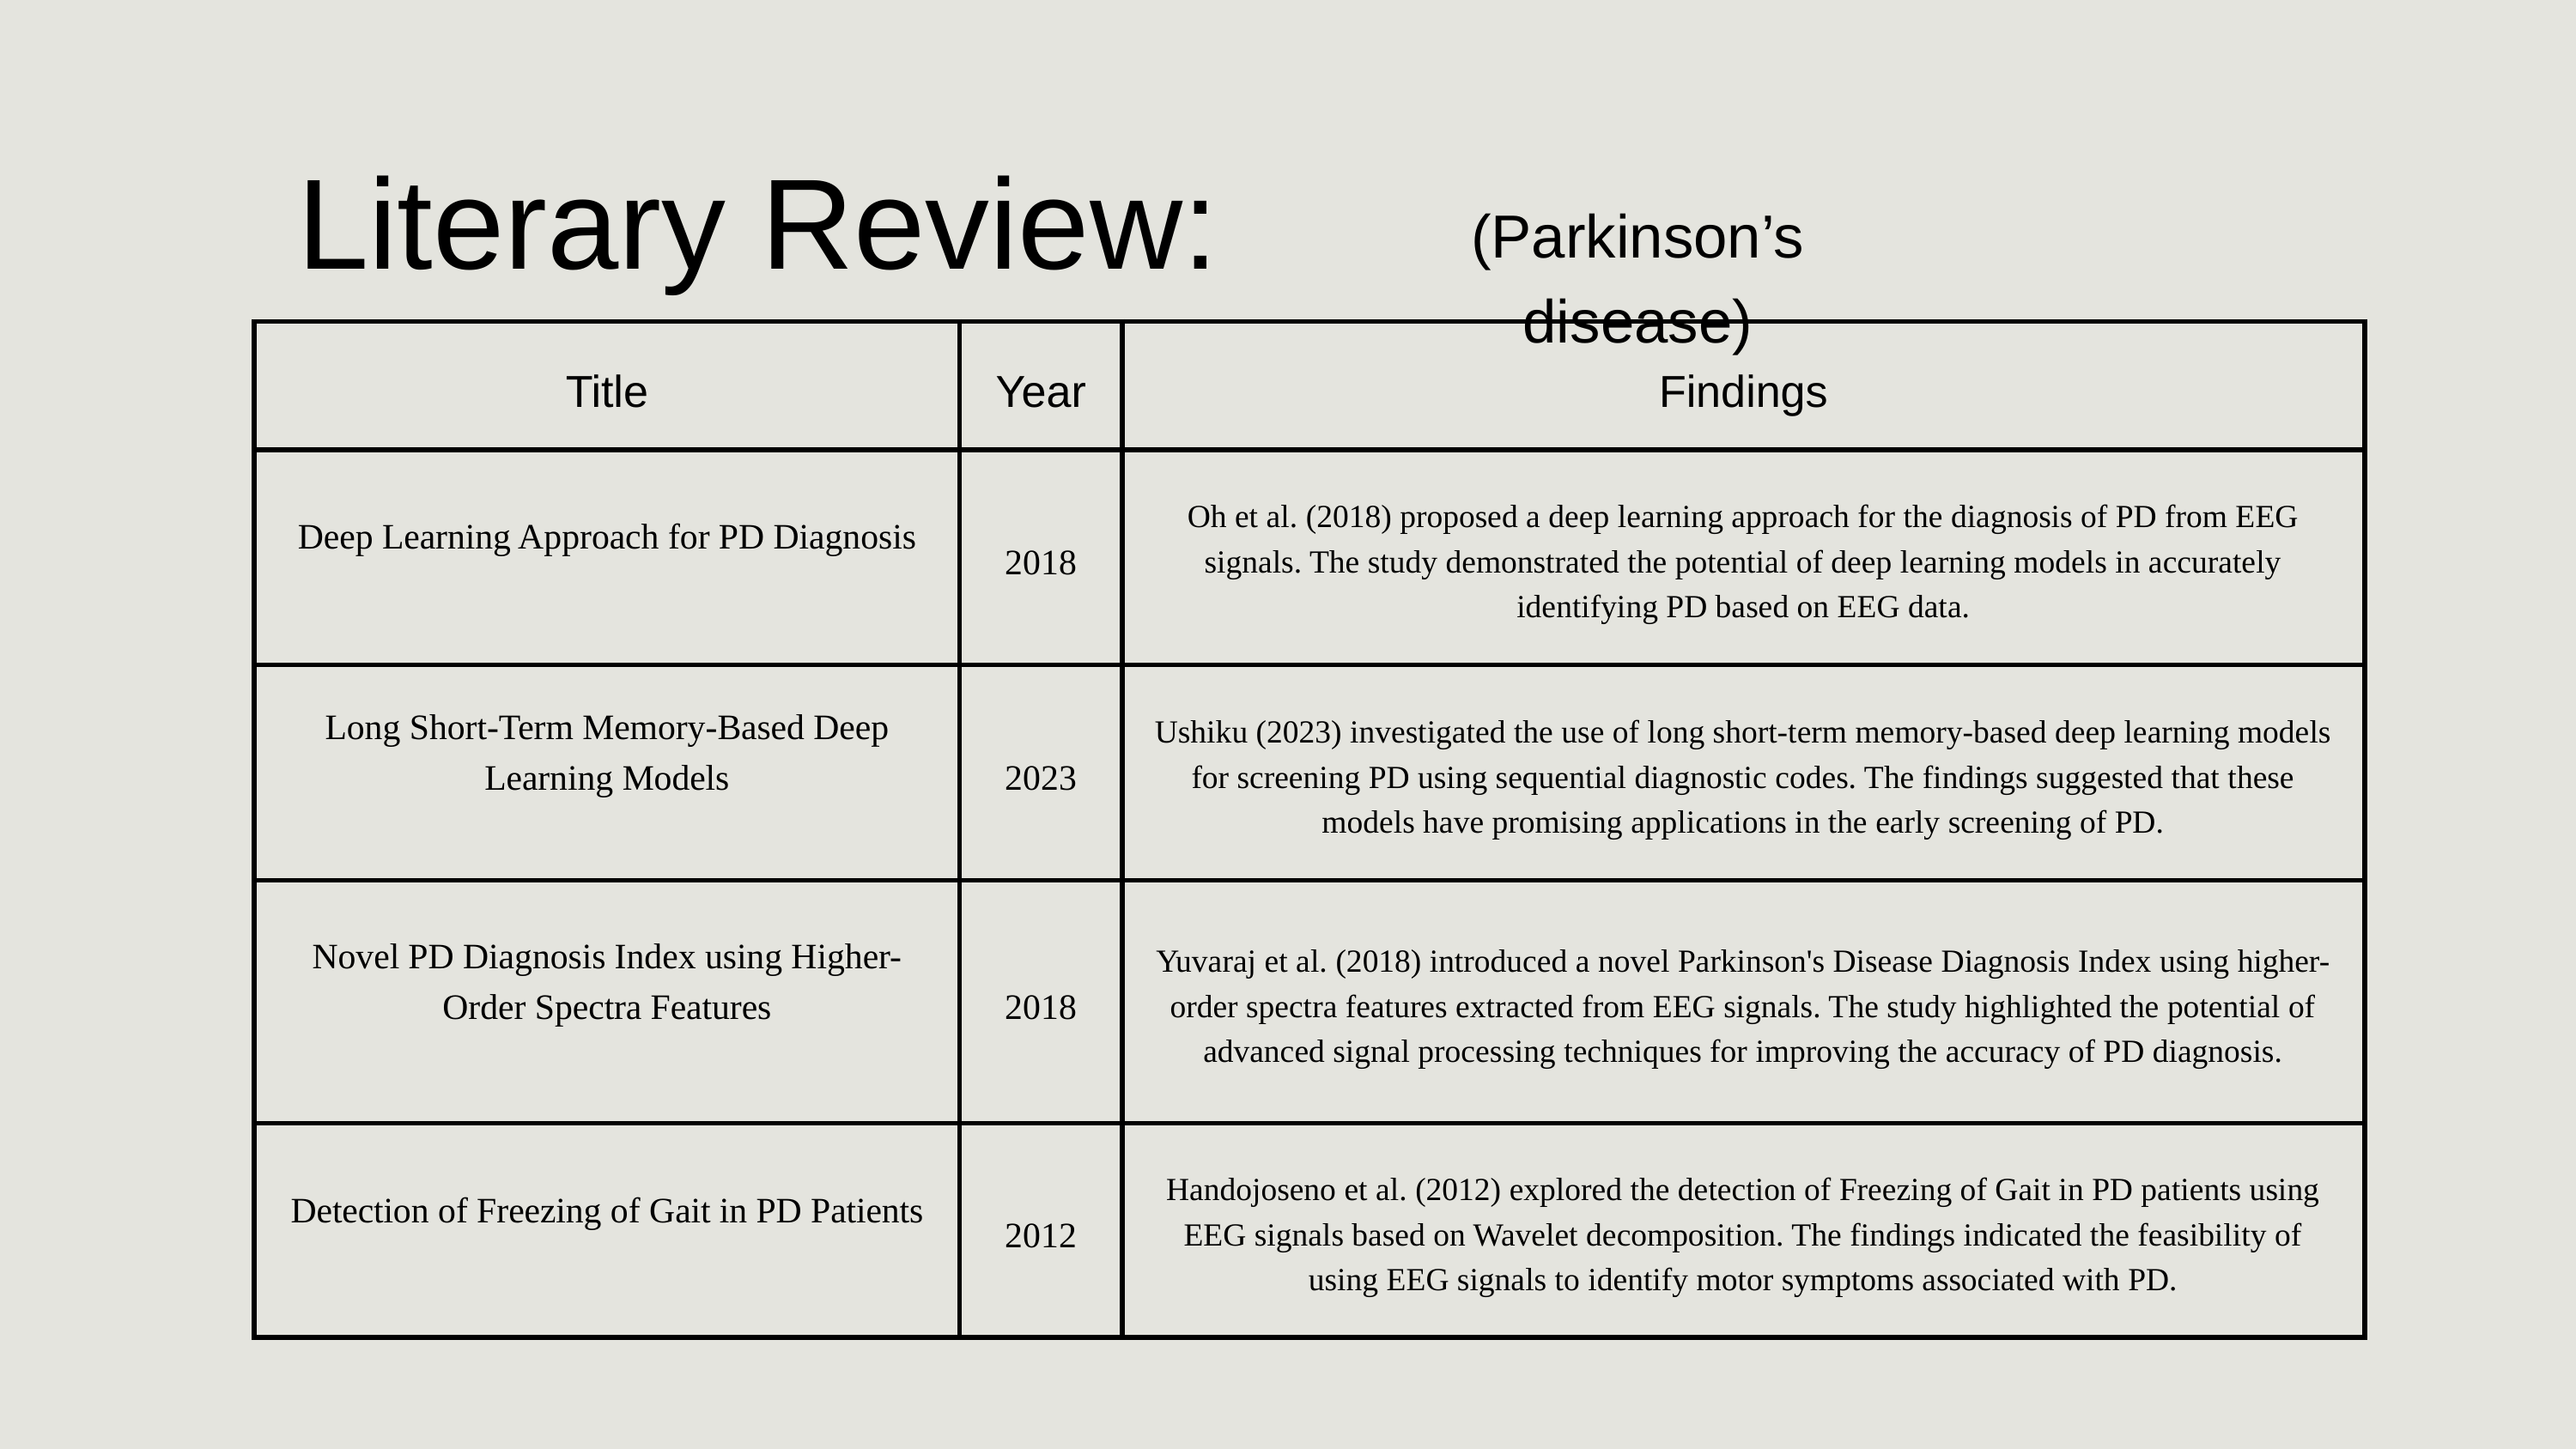

Literary Review:
(Parkinson’s disease)
| Title | Year | Findings |
| --- | --- | --- |
| Deep Learning Approach for PD Diagnosis | 2018 | Oh et al. (2018) proposed a deep learning approach for the diagnosis of PD from EEG signals. The study demonstrated the potential of deep learning models in accurately identifying PD based on EEG data. |
| Long Short-Term Memory-Based Deep Learning Models | 2023 | Ushiku (2023) investigated the use of long short-term memory-based deep learning models for screening PD using sequential diagnostic codes. The findings suggested that these models have promising applications in the early screening of PD. |
| Novel PD Diagnosis Index using Higher-Order Spectra Features | 2018 | Yuvaraj et al. (2018) introduced a novel Parkinson's Disease Diagnosis Index using higher-order spectra features extracted from EEG signals. The study highlighted the potential of advanced signal processing techniques for improving the accuracy of PD diagnosis. |
| Detection of Freezing of Gait in PD Patients | 2012 | Handojoseno et al. (2012) explored the detection of Freezing of Gait in PD patients using EEG signals based on Wavelet decomposition. The findings indicated the feasibility of using EEG signals to identify motor symptoms associated with PD. |